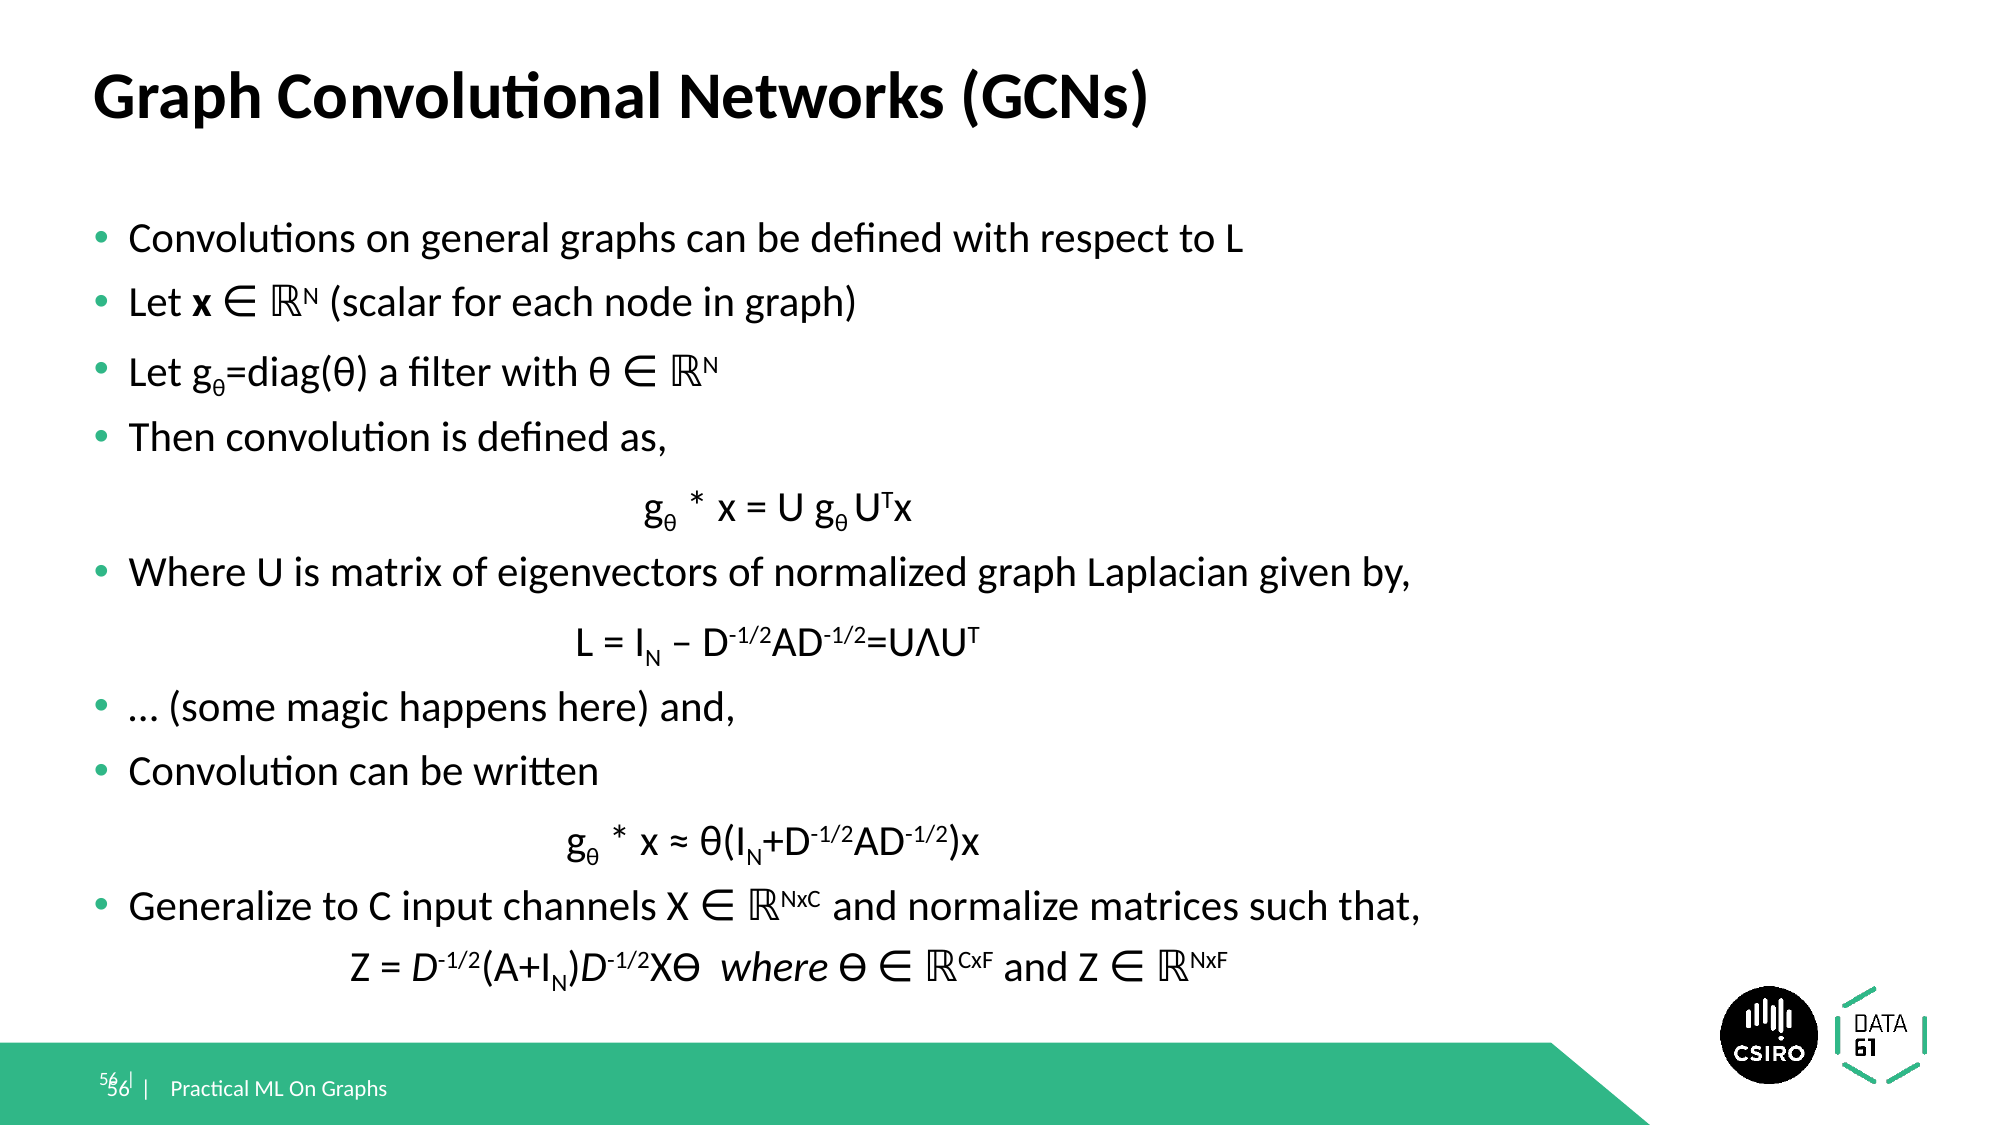

Graph Convolutional Networks (GCNs)
Convolutions on general graphs can be defined with respect to L
Let x ∈ ℝN (scalar for each node in graph)
Let gθ=diag(θ) a filter with θ ∈ ℝN
Then convolution is defined as,
 gθ * x = U gθ UTx
Where U is matrix of eigenvectors of normalized graph Laplacian given by,
 L = IN – D-1/2AD-1/2=UΛUT
… (some magic happens here) and,
Convolution can be written
gθ * x ≈ θ(IN+D-1/2AD-1/2)x
Generalize to C input channels X ∈ ℝNxC  and normalize matrices such that,
Z = D-1/2(A+IN)D-1/2Xϴ  where ϴ ∈ ℝCxF and Z ∈ ℝNxF
56  |
Practical ML On Graphs
56  |